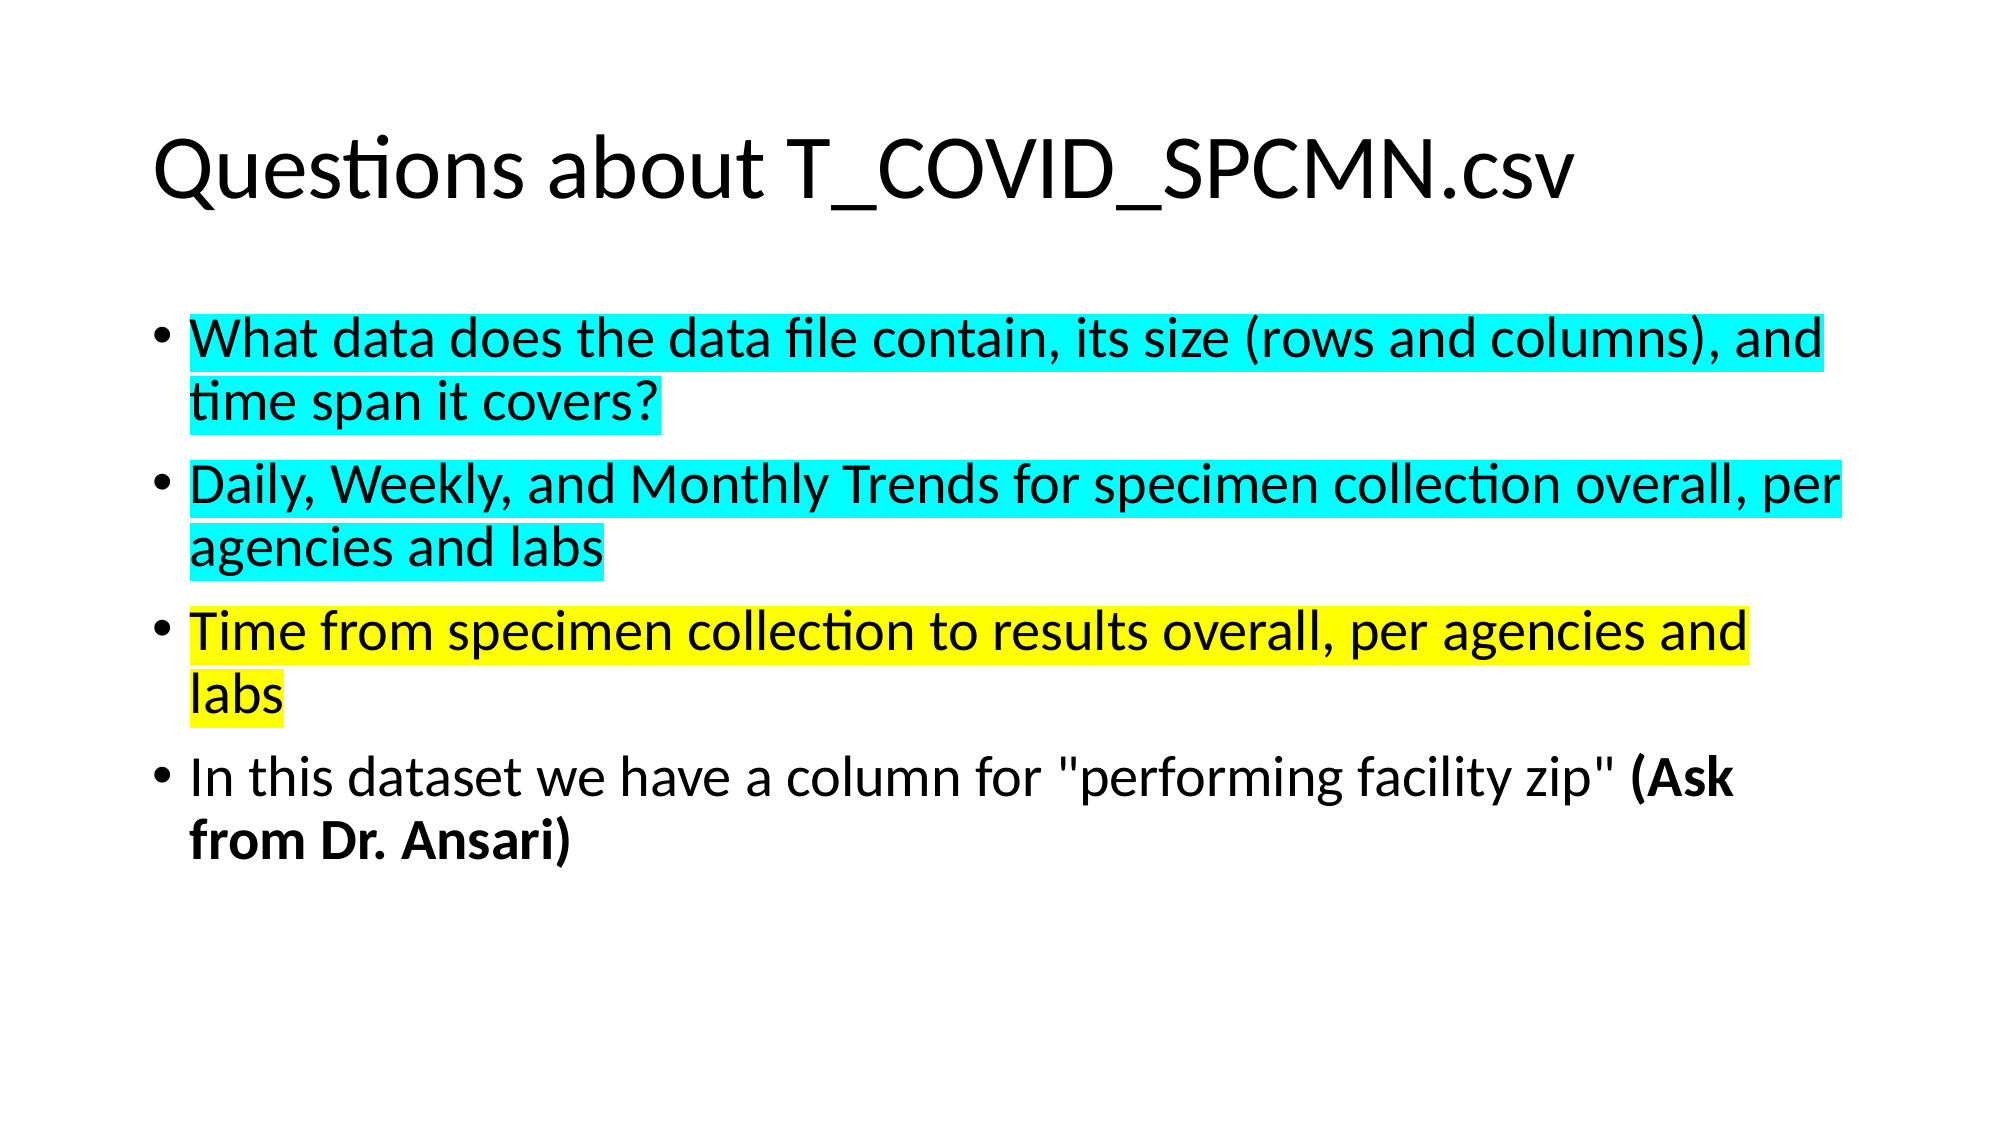

# Questions about T_COVID_SPCMN.csv
What data does the data file contain, its size (rows and columns), and time span it covers?
Daily, Weekly, and Monthly Trends for specimen collection overall, per agencies and labs
Time from specimen collection to results overall, per agencies and labs
In this dataset we have a column for "performing facility zip" (Ask from Dr. Ansari)